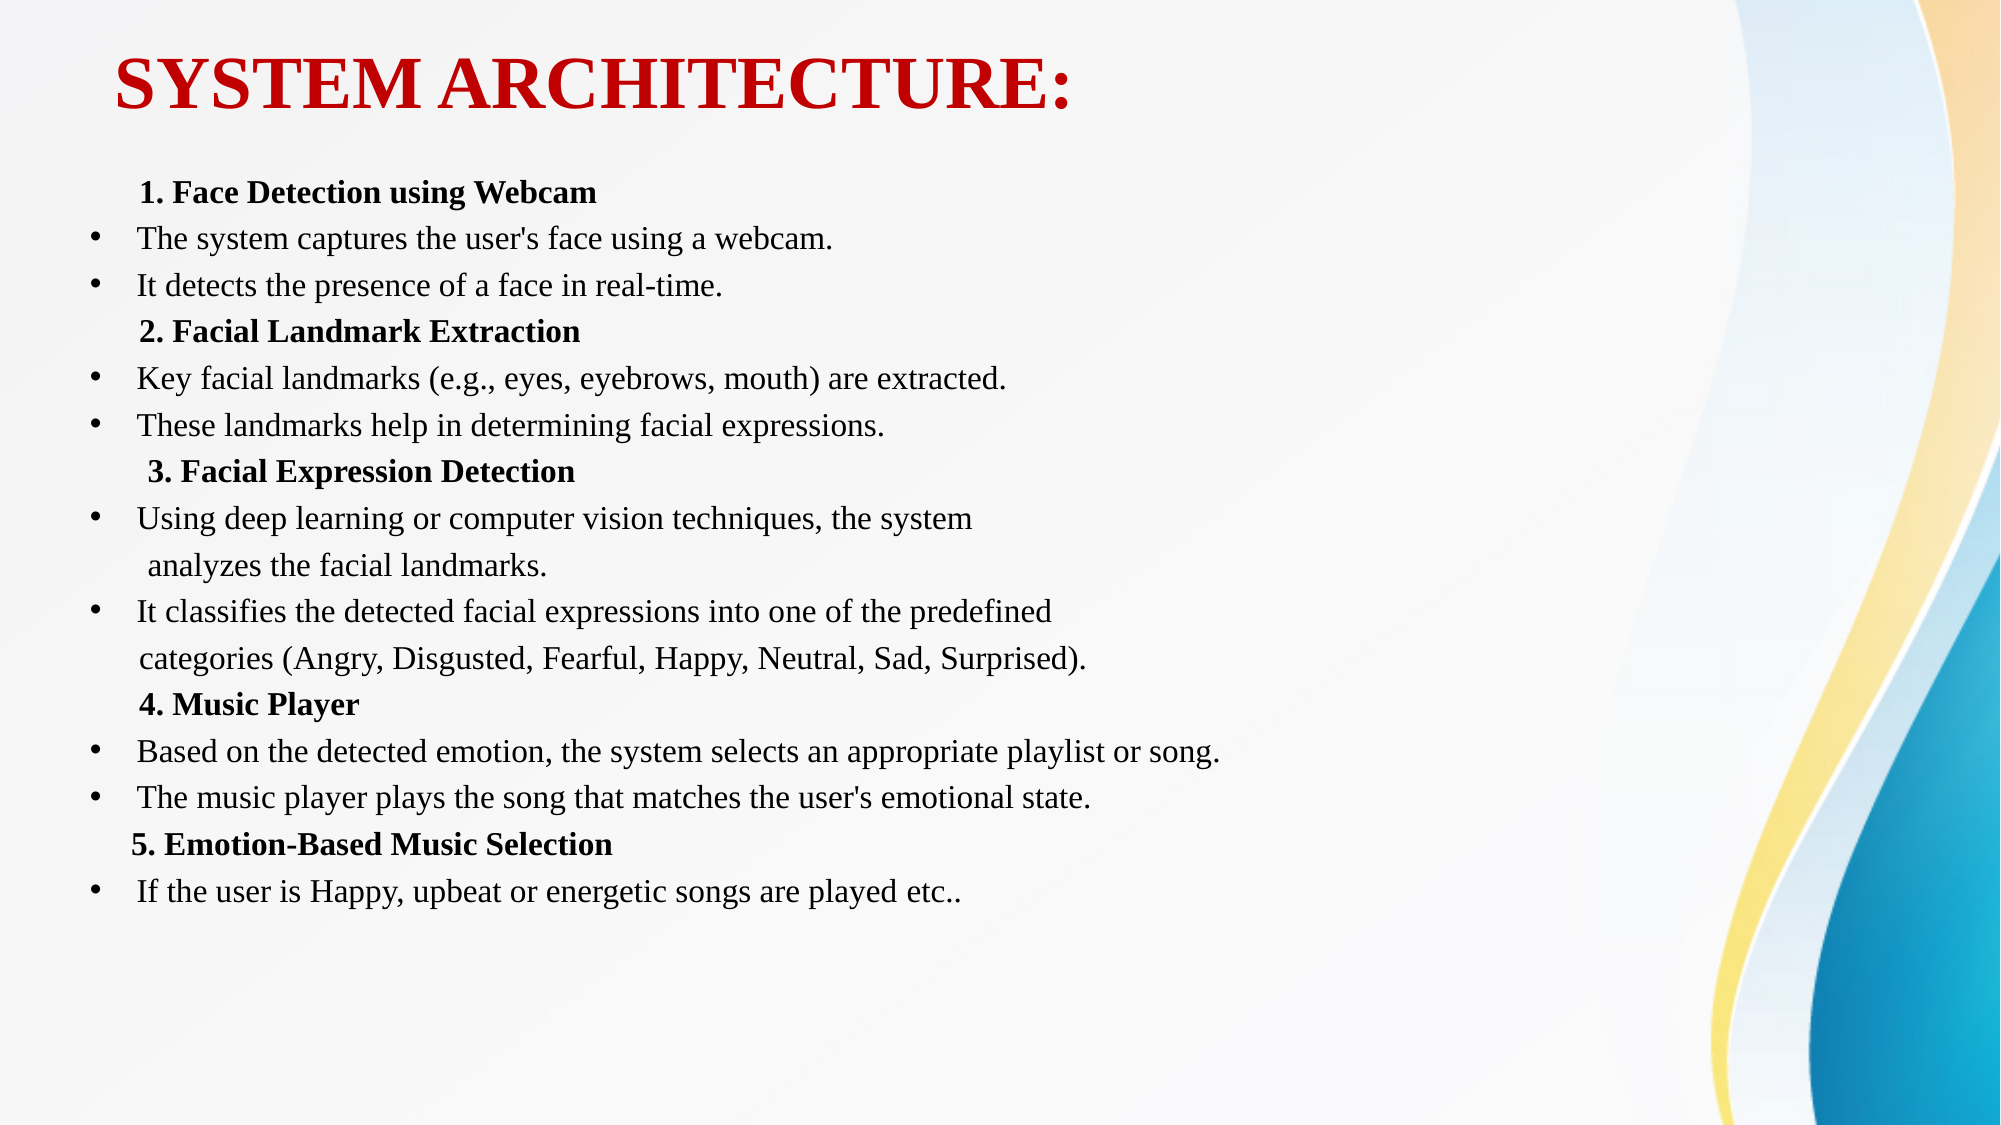

# SYSTEM ARCHITECTURE:
      1. Face Detection using Webcam
The system captures the user's face using a webcam.
It detects the presence of a face in real-time.
      2. Facial Landmark Extraction
Key facial landmarks (e.g., eyes, eyebrows, mouth) are extracted.
These landmarks help in determining facial expressions.
       3. Facial Expression Detection
Using deep learning or computer vision techniques, the system
       analyzes the facial landmarks.
It classifies the detected facial expressions into one of the predefined
      categories (Angry, Disgusted, Fearful, Happy, Neutral, Sad, Surprised).
      4. Music Player
Based on the detected emotion, the system selects an appropriate playlist or song.
The music player plays the song that matches the user's emotional state.
     5. Emotion-Based Music Selection
If the user is Happy, upbeat or energetic songs are played etc..